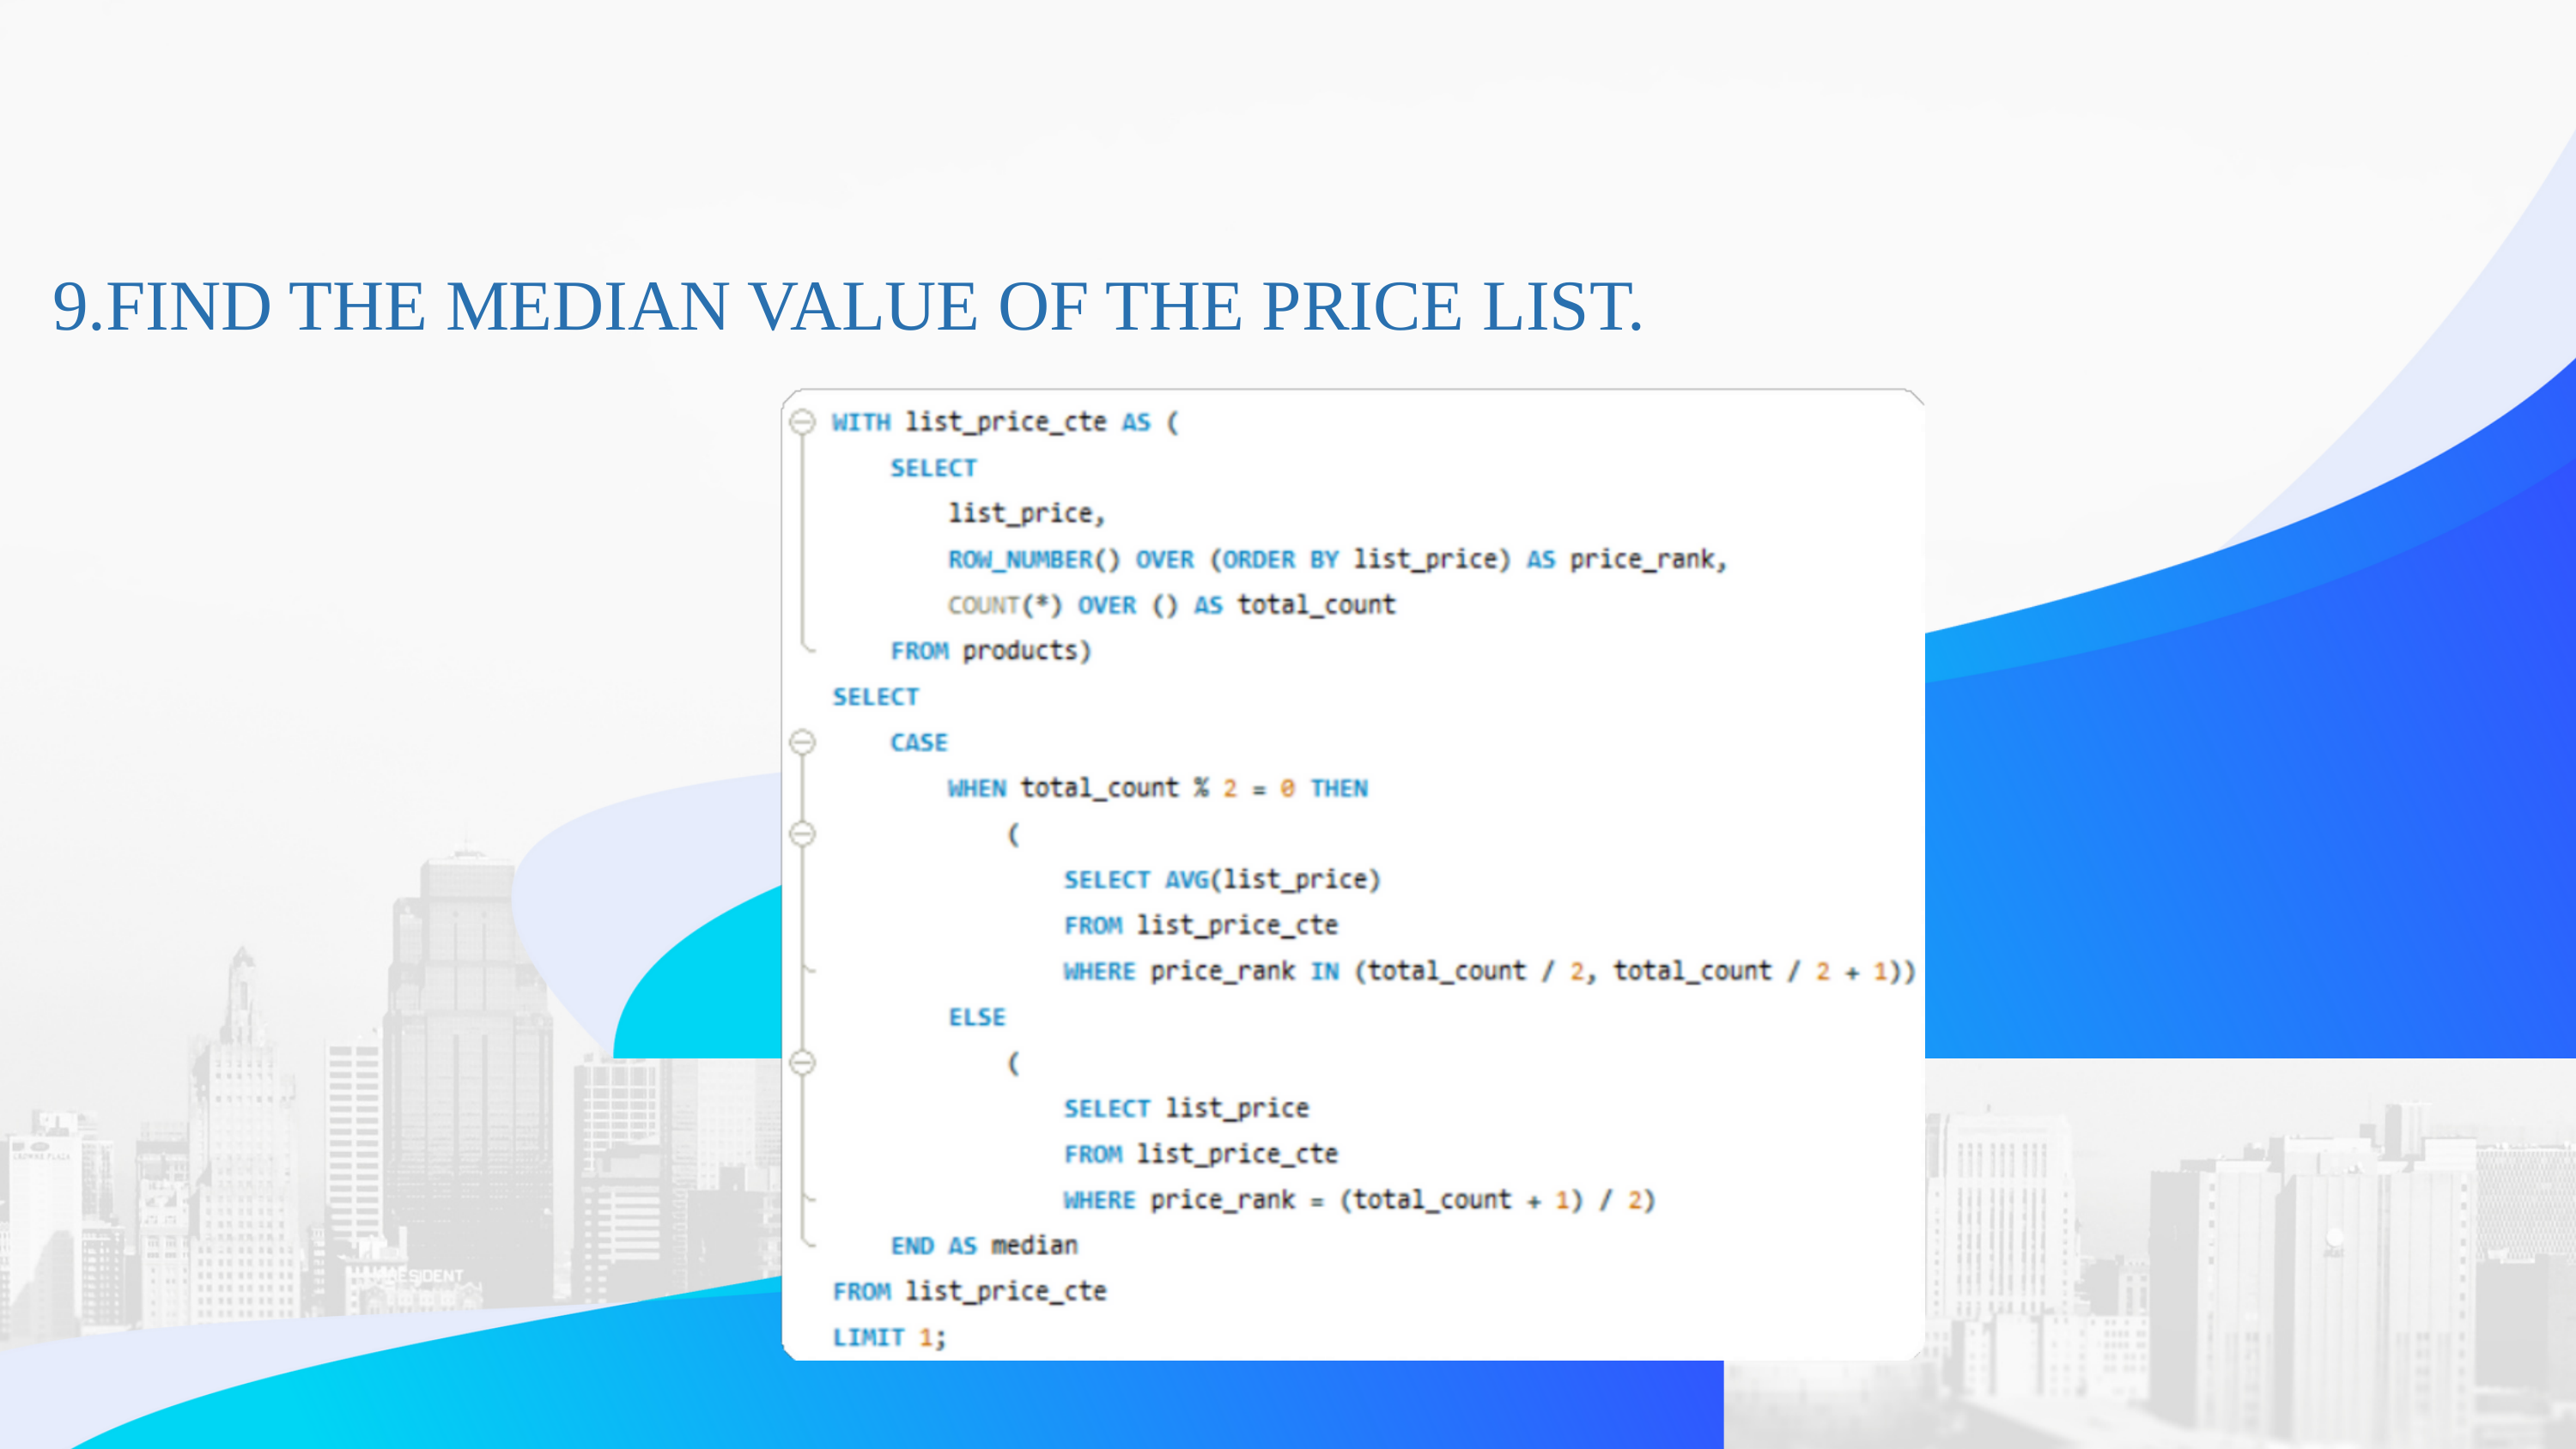

9.FIND THE MEDIAN VALUE OF THE PRICE LIST.